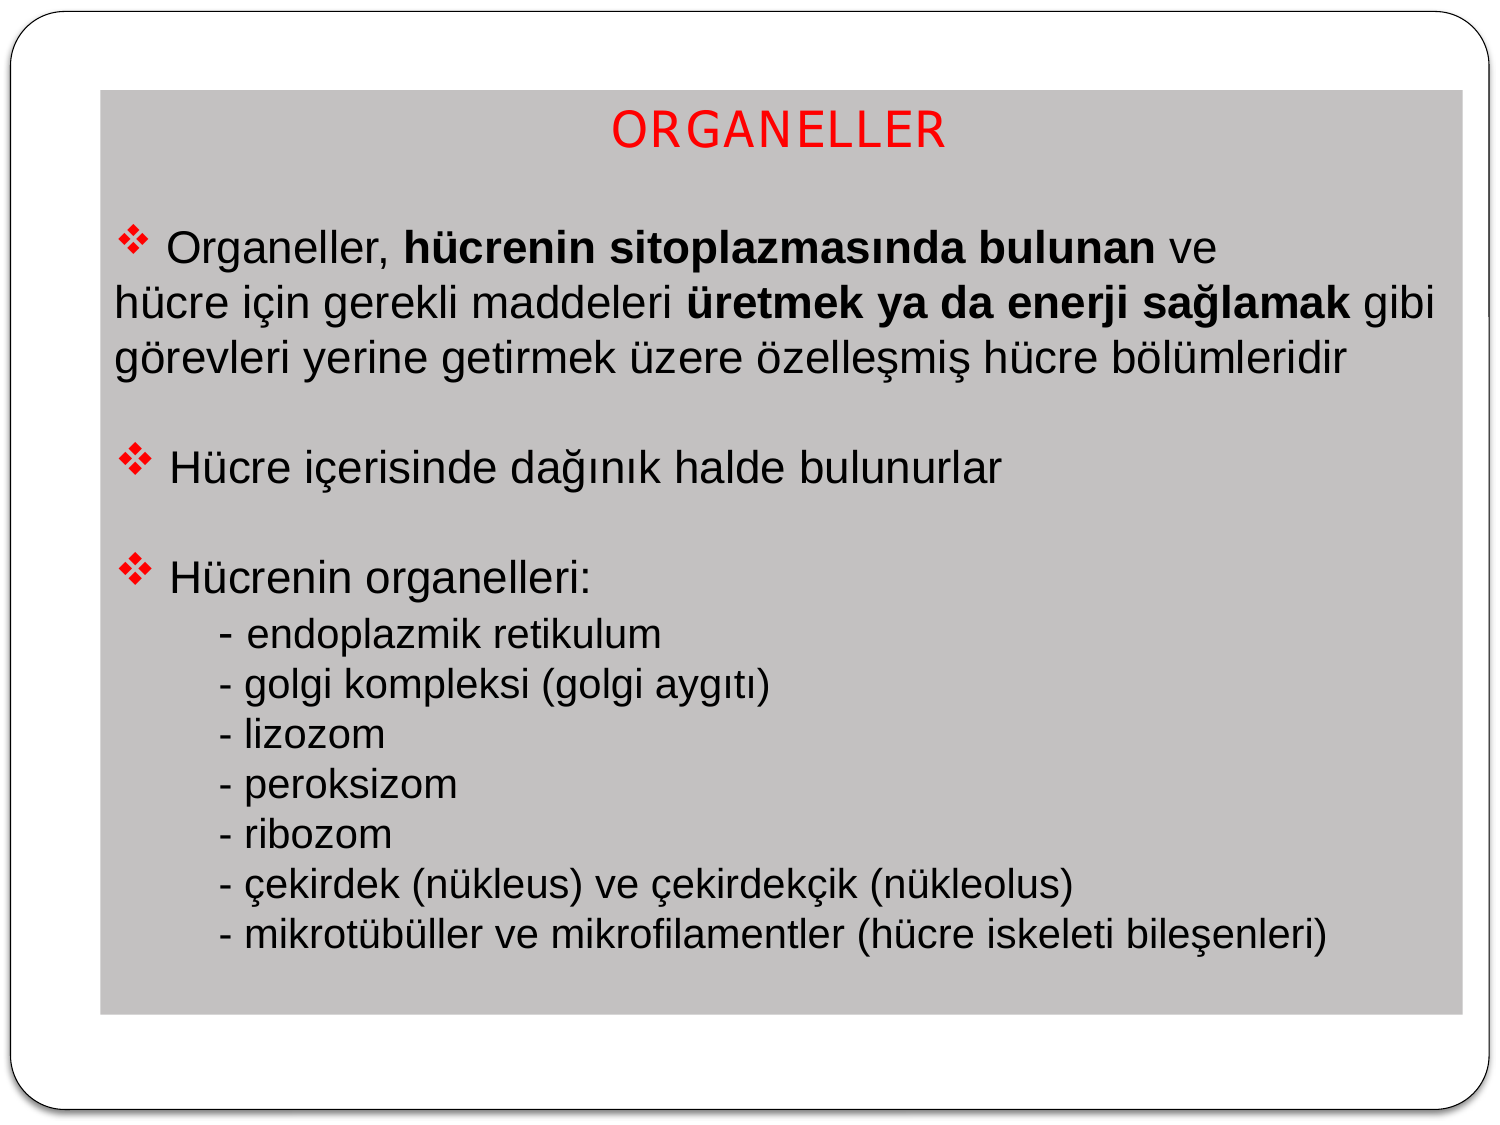

ORGANELLER

 Organeller, hücrenin sitoplazmasında bulunan ve
hücre için gerekli maddeleri üretmek ya da enerji sağlamak gibi
görevleri yerine getirmek üzere özelleşmiş hücre bölümleridir

 Hücre içerisinde dağınık halde bulunurlar

 Hücrenin organelleri:
	- endoplazmik retikulum
	- golgi kompleksi (golgi aygıtı)
	- lizozom
	- peroksizom
	- ribozom
	- çekirdek (nükleus) ve çekirdekçik (nükleolus)
	- mikrotübüller ve mikrofilamentler (hücre iskeleti bileşenleri)